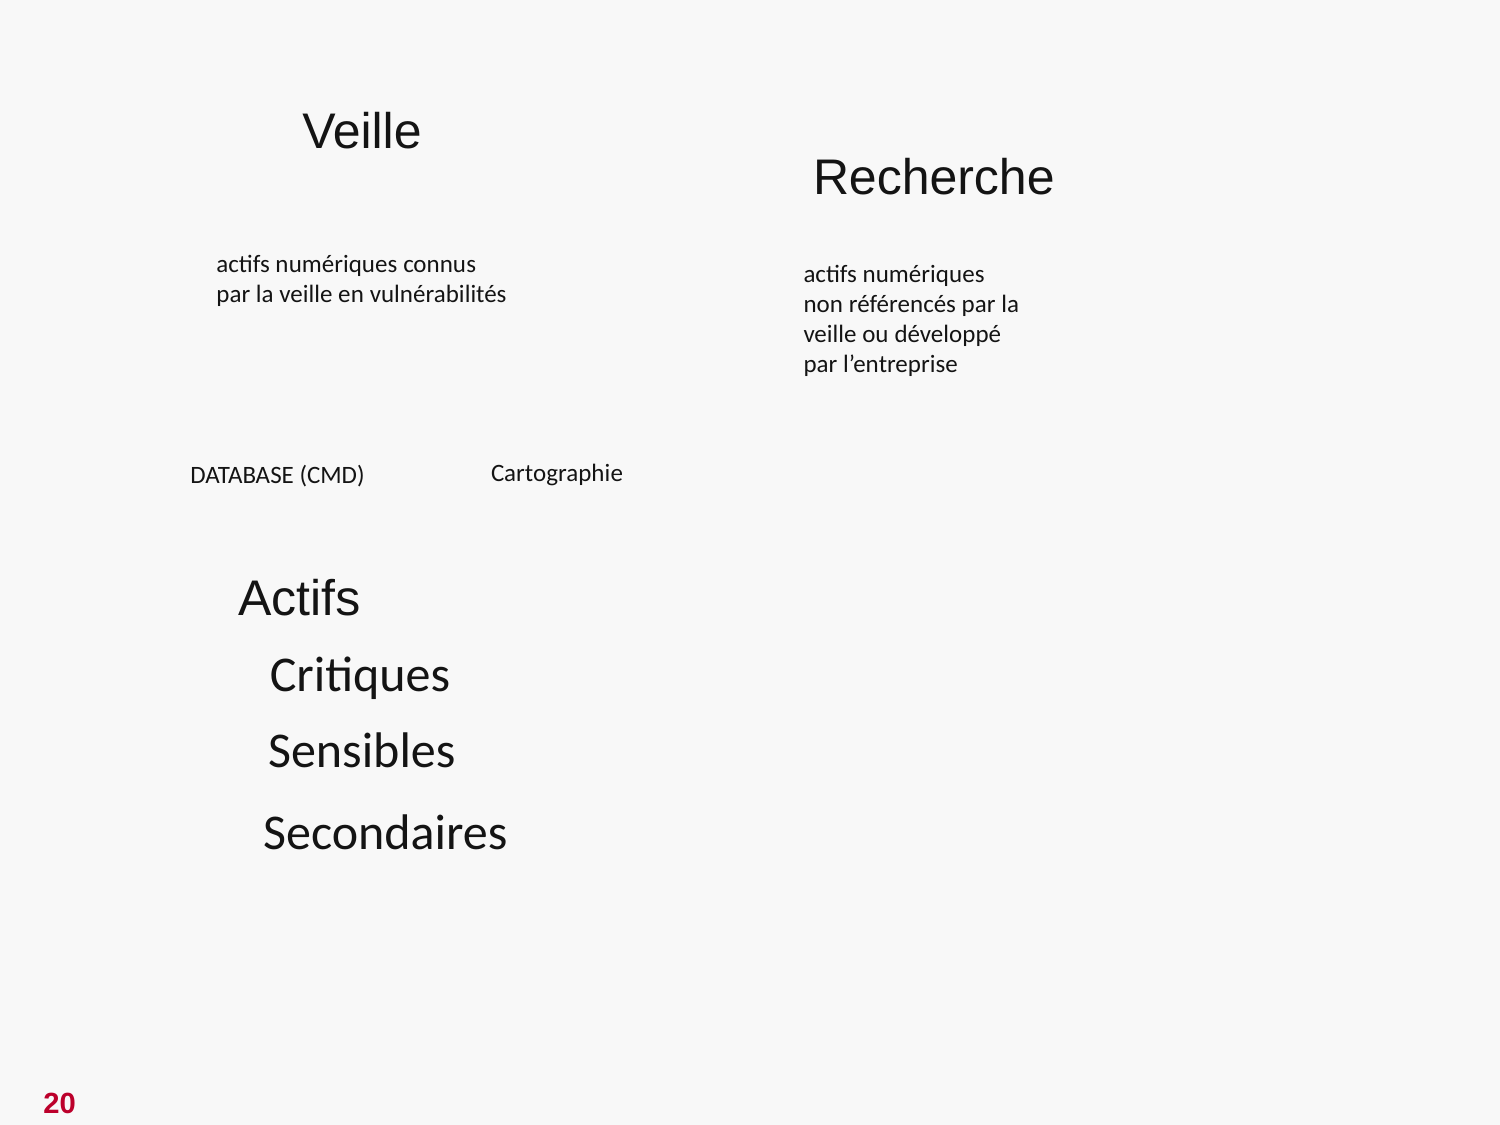

Veille
Recherche
actifs numériques connus
par la veille en vulnérabilités
actifs numériques non référencés par la veille ou développé par l’entreprise
Cartographie
DATABASE (CMD)
Actifs
Critiques
Sensibles
Secondaires